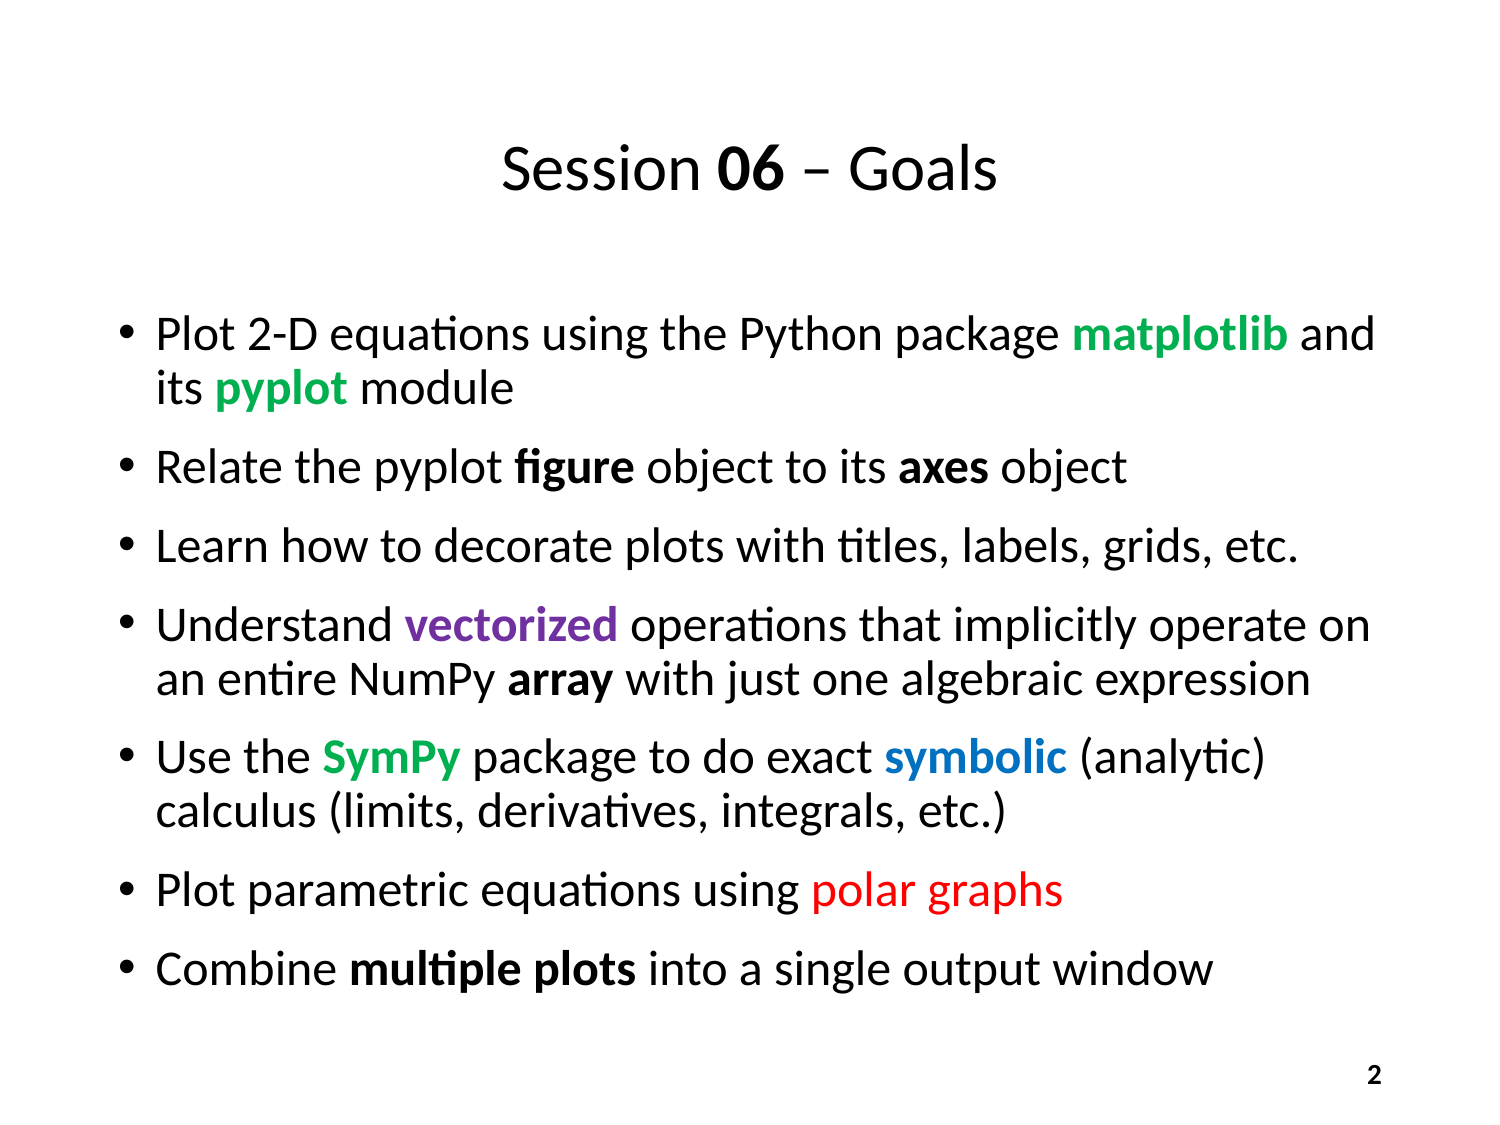

# Session 06 – Goals
Plot 2-D equations using the Python package matplotlib and its pyplot module
Relate the pyplot figure object to its axes object
Learn how to decorate plots with titles, labels, grids, etc.
Understand vectorized operations that implicitly operate on an entire NumPy array with just one algebraic expression
Use the SymPy package to do exact symbolic (analytic) calculus (limits, derivatives, integrals, etc.)
Plot parametric equations using polar graphs
Combine multiple plots into a single output window
2